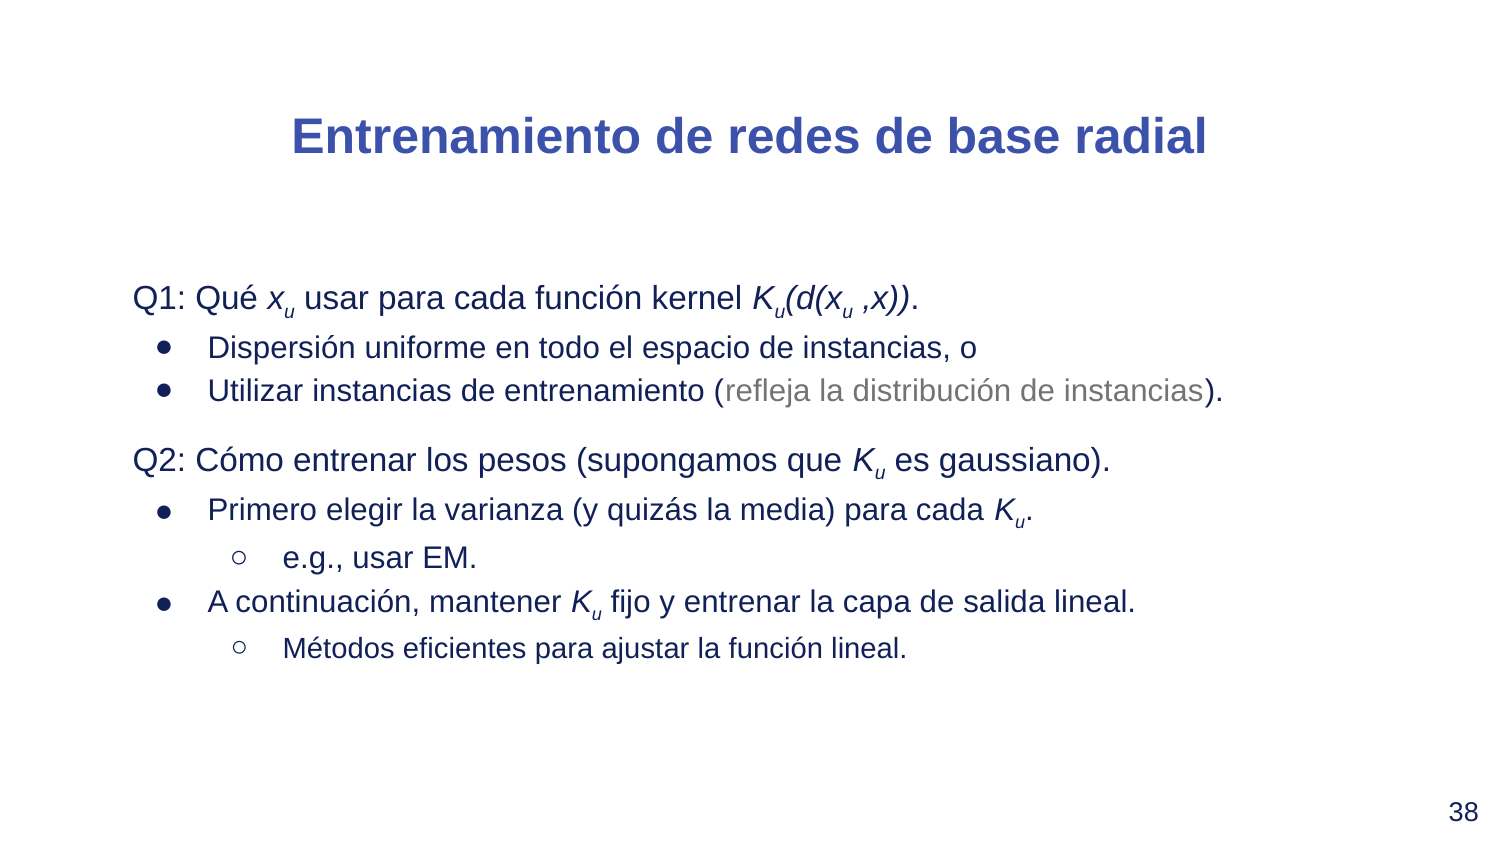

Entrenamiento de redes de base radial
Q1: Qué xu usar para cada función kernel Ku(d(xu ,x)).
Dispersión uniforme en todo el espacio de instancias, o
Utilizar instancias de entrenamiento (refleja la distribución de instancias).

Q2: Cómo entrenar los pesos (supongamos que Ku es gaussiano).
Primero elegir la varianza (y quizás la media) para cada Ku.
e.g., usar EM.
A continuación, mantener Ku fijo y entrenar la capa de salida lineal.
Métodos eficientes para ajustar la función lineal.
38